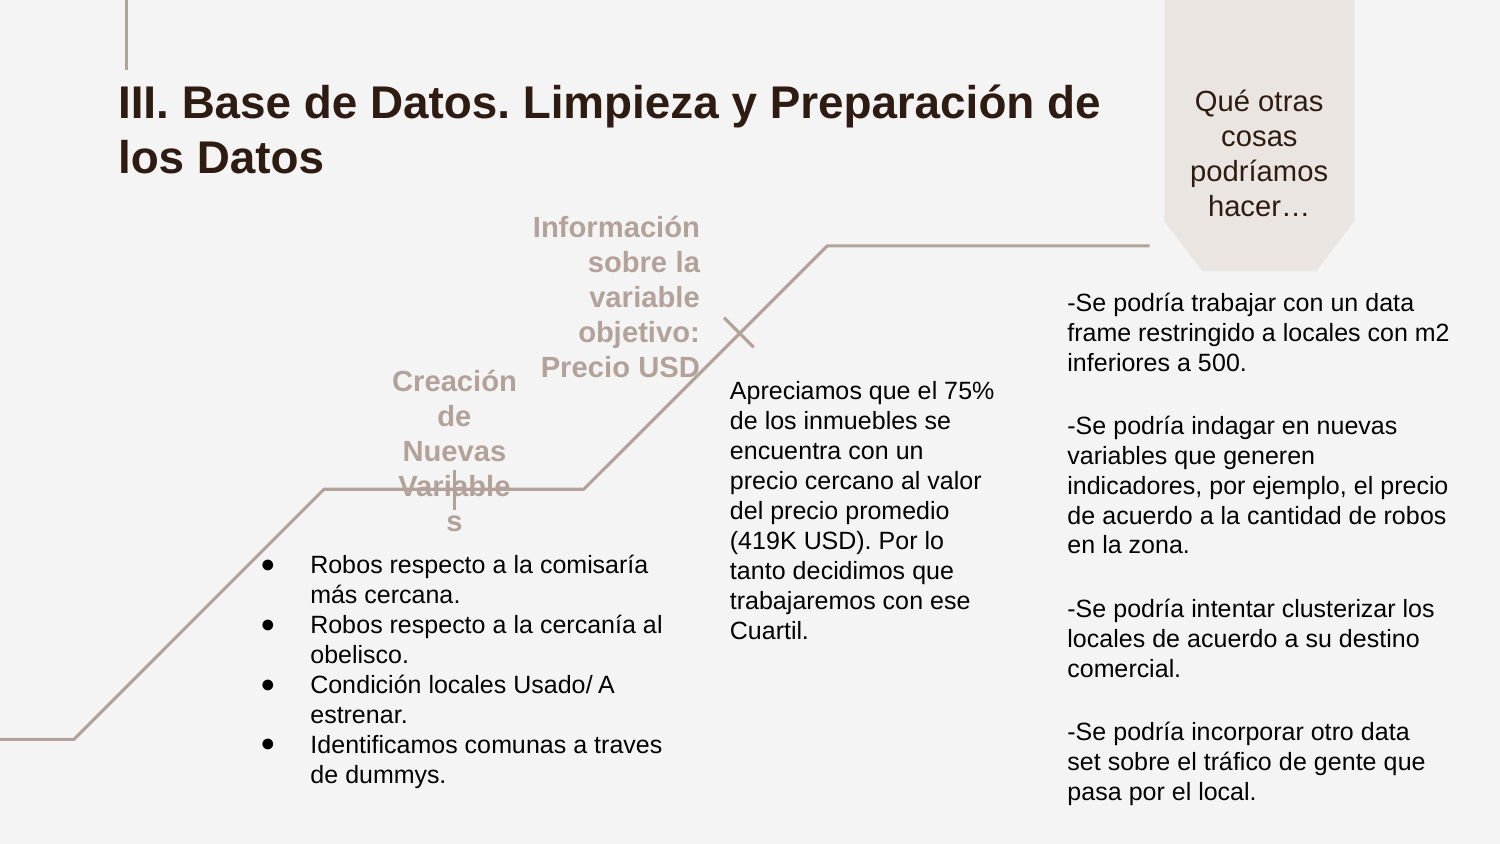

# III. Base de Datos. Limpieza y Preparación de los Datos
Qué otras cosas podríamos hacer…
Información sobre la variable objetivo: Precio USD

-Se podría trabajar con un data frame restringido a locales con m2 inferiores a 500.
-Se podría indagar en nuevas variables que generen indicadores, por ejemplo, el precio de acuerdo a la cantidad de robos en la zona.
-Se podría intentar clusterizar los locales de acuerdo a su destino comercial.
-Se podría incorporar otro data set sobre el tráfico de gente que pasa por el local.
Creación de Nuevas Variables
Apreciamos que el 75% de los inmuebles se encuentra con un precio cercano al valor del precio promedio (419K USD). Por lo tanto decidimos que  trabajaremos con ese Cuartil.
Robos respecto a la comisaría más cercana.
Robos respecto a la cercanía al obelisco.
Condición locales Usado/ A estrenar.
Identificamos comunas a traves de dummys.